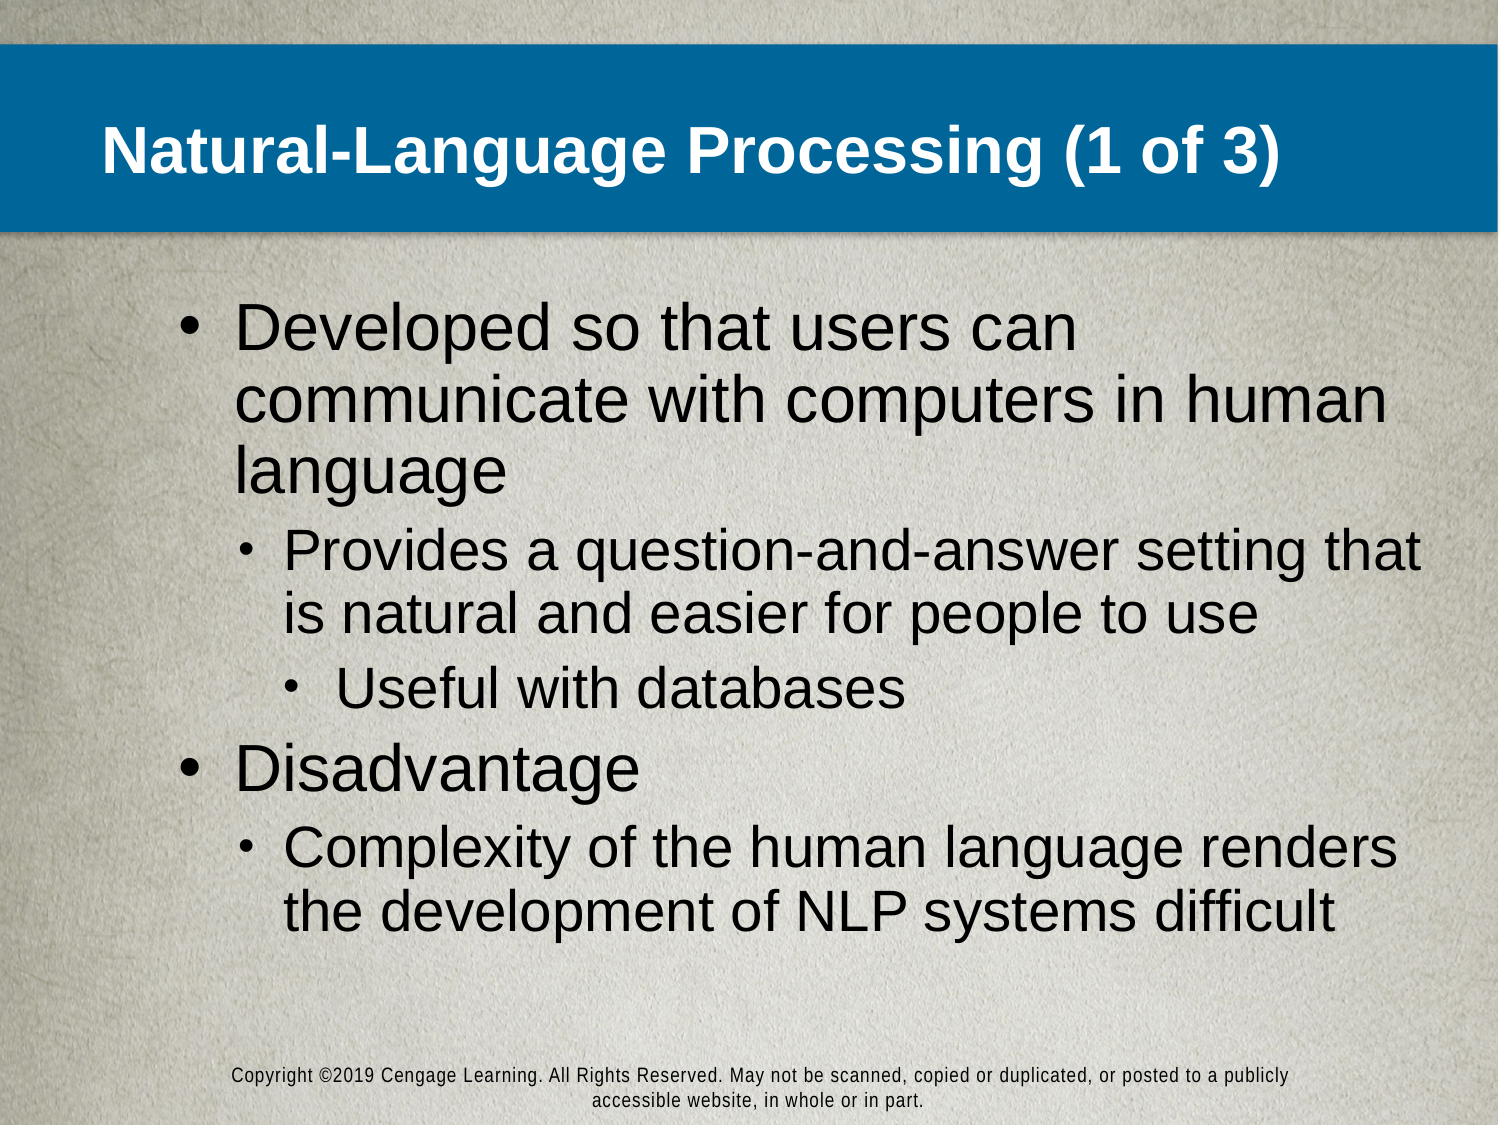

# Natural-Language Processing (1 of 3)
Developed so that users can communicate with computers in human language
Provides a question-and-answer setting that is natural and easier for people to use
Useful with databases
Disadvantage
Complexity of the human language renders the development of NLP systems difficult